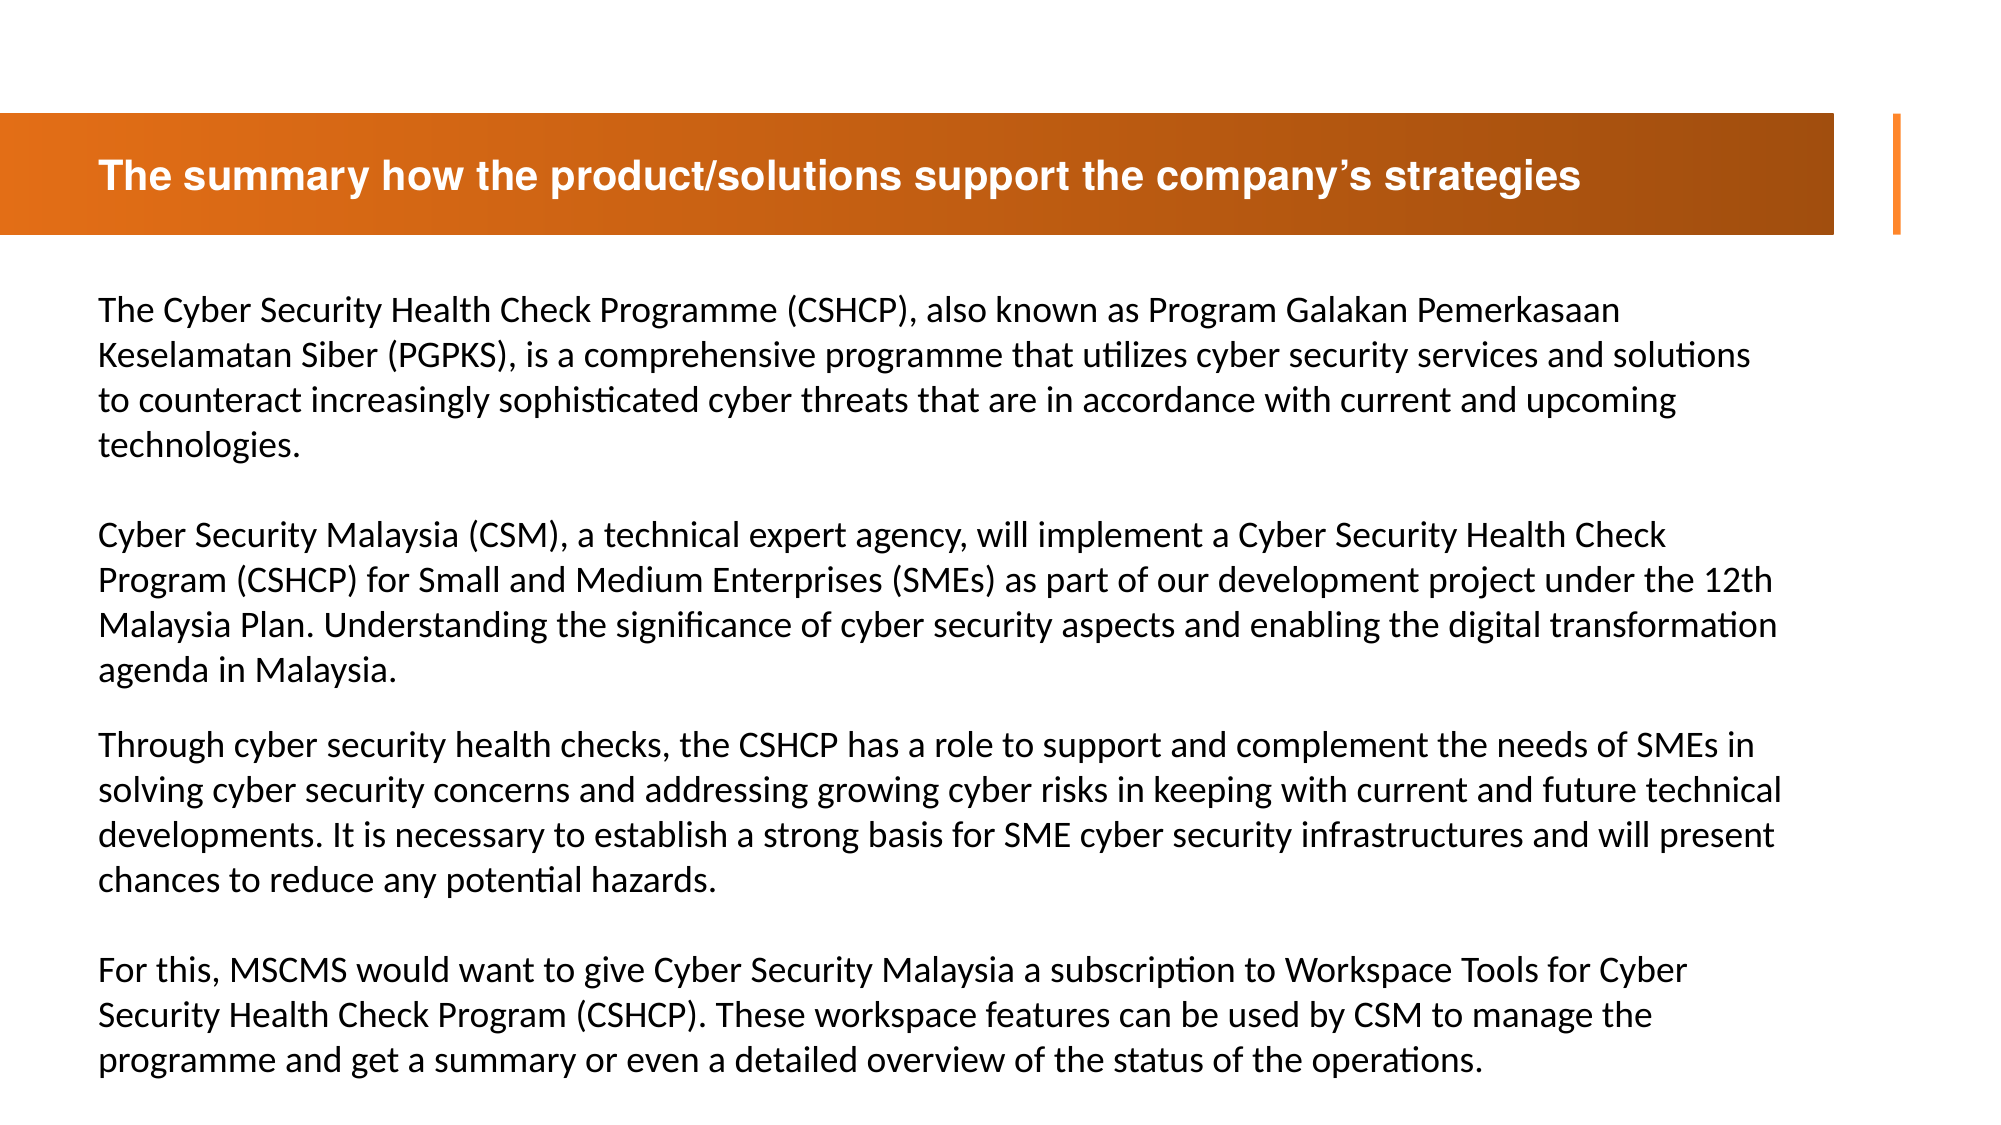

The summary how the product/solutions support the company’s strategies
The Cyber Security Health Check Programme (CSHCP), also known as Program Galakan Pemerkasaan Keselamatan Siber (PGPKS), is a comprehensive programme that utilizes cyber security services and solutions to counteract increasingly sophisticated cyber threats that are in accordance with current and upcoming technologies.

Cyber Security Malaysia (CSM), a technical expert agency, will implement a Cyber Security Health Check Program (CSHCP) for Small and Medium Enterprises (SMEs) as part of our development project under the 12th Malaysia Plan. Understanding the significance of cyber security aspects and enabling the digital transformation agenda in Malaysia.

Through cyber security health checks, the CSHCP has a role to support and complement the needs of SMEs in solving cyber security concerns and addressing growing cyber risks in keeping with current and future technical developments. It is necessary to establish a strong basis for SME cyber security infrastructures and will present chances to reduce any potential hazards.

For this, MSCMS would want to give Cyber Security Malaysia a subscription to Workspace Tools for Cyber Security Health Check Program (CSHCP). These workspace features can be used by CSM to manage the programme and get a summary or even a detailed overview of the status of the operations.